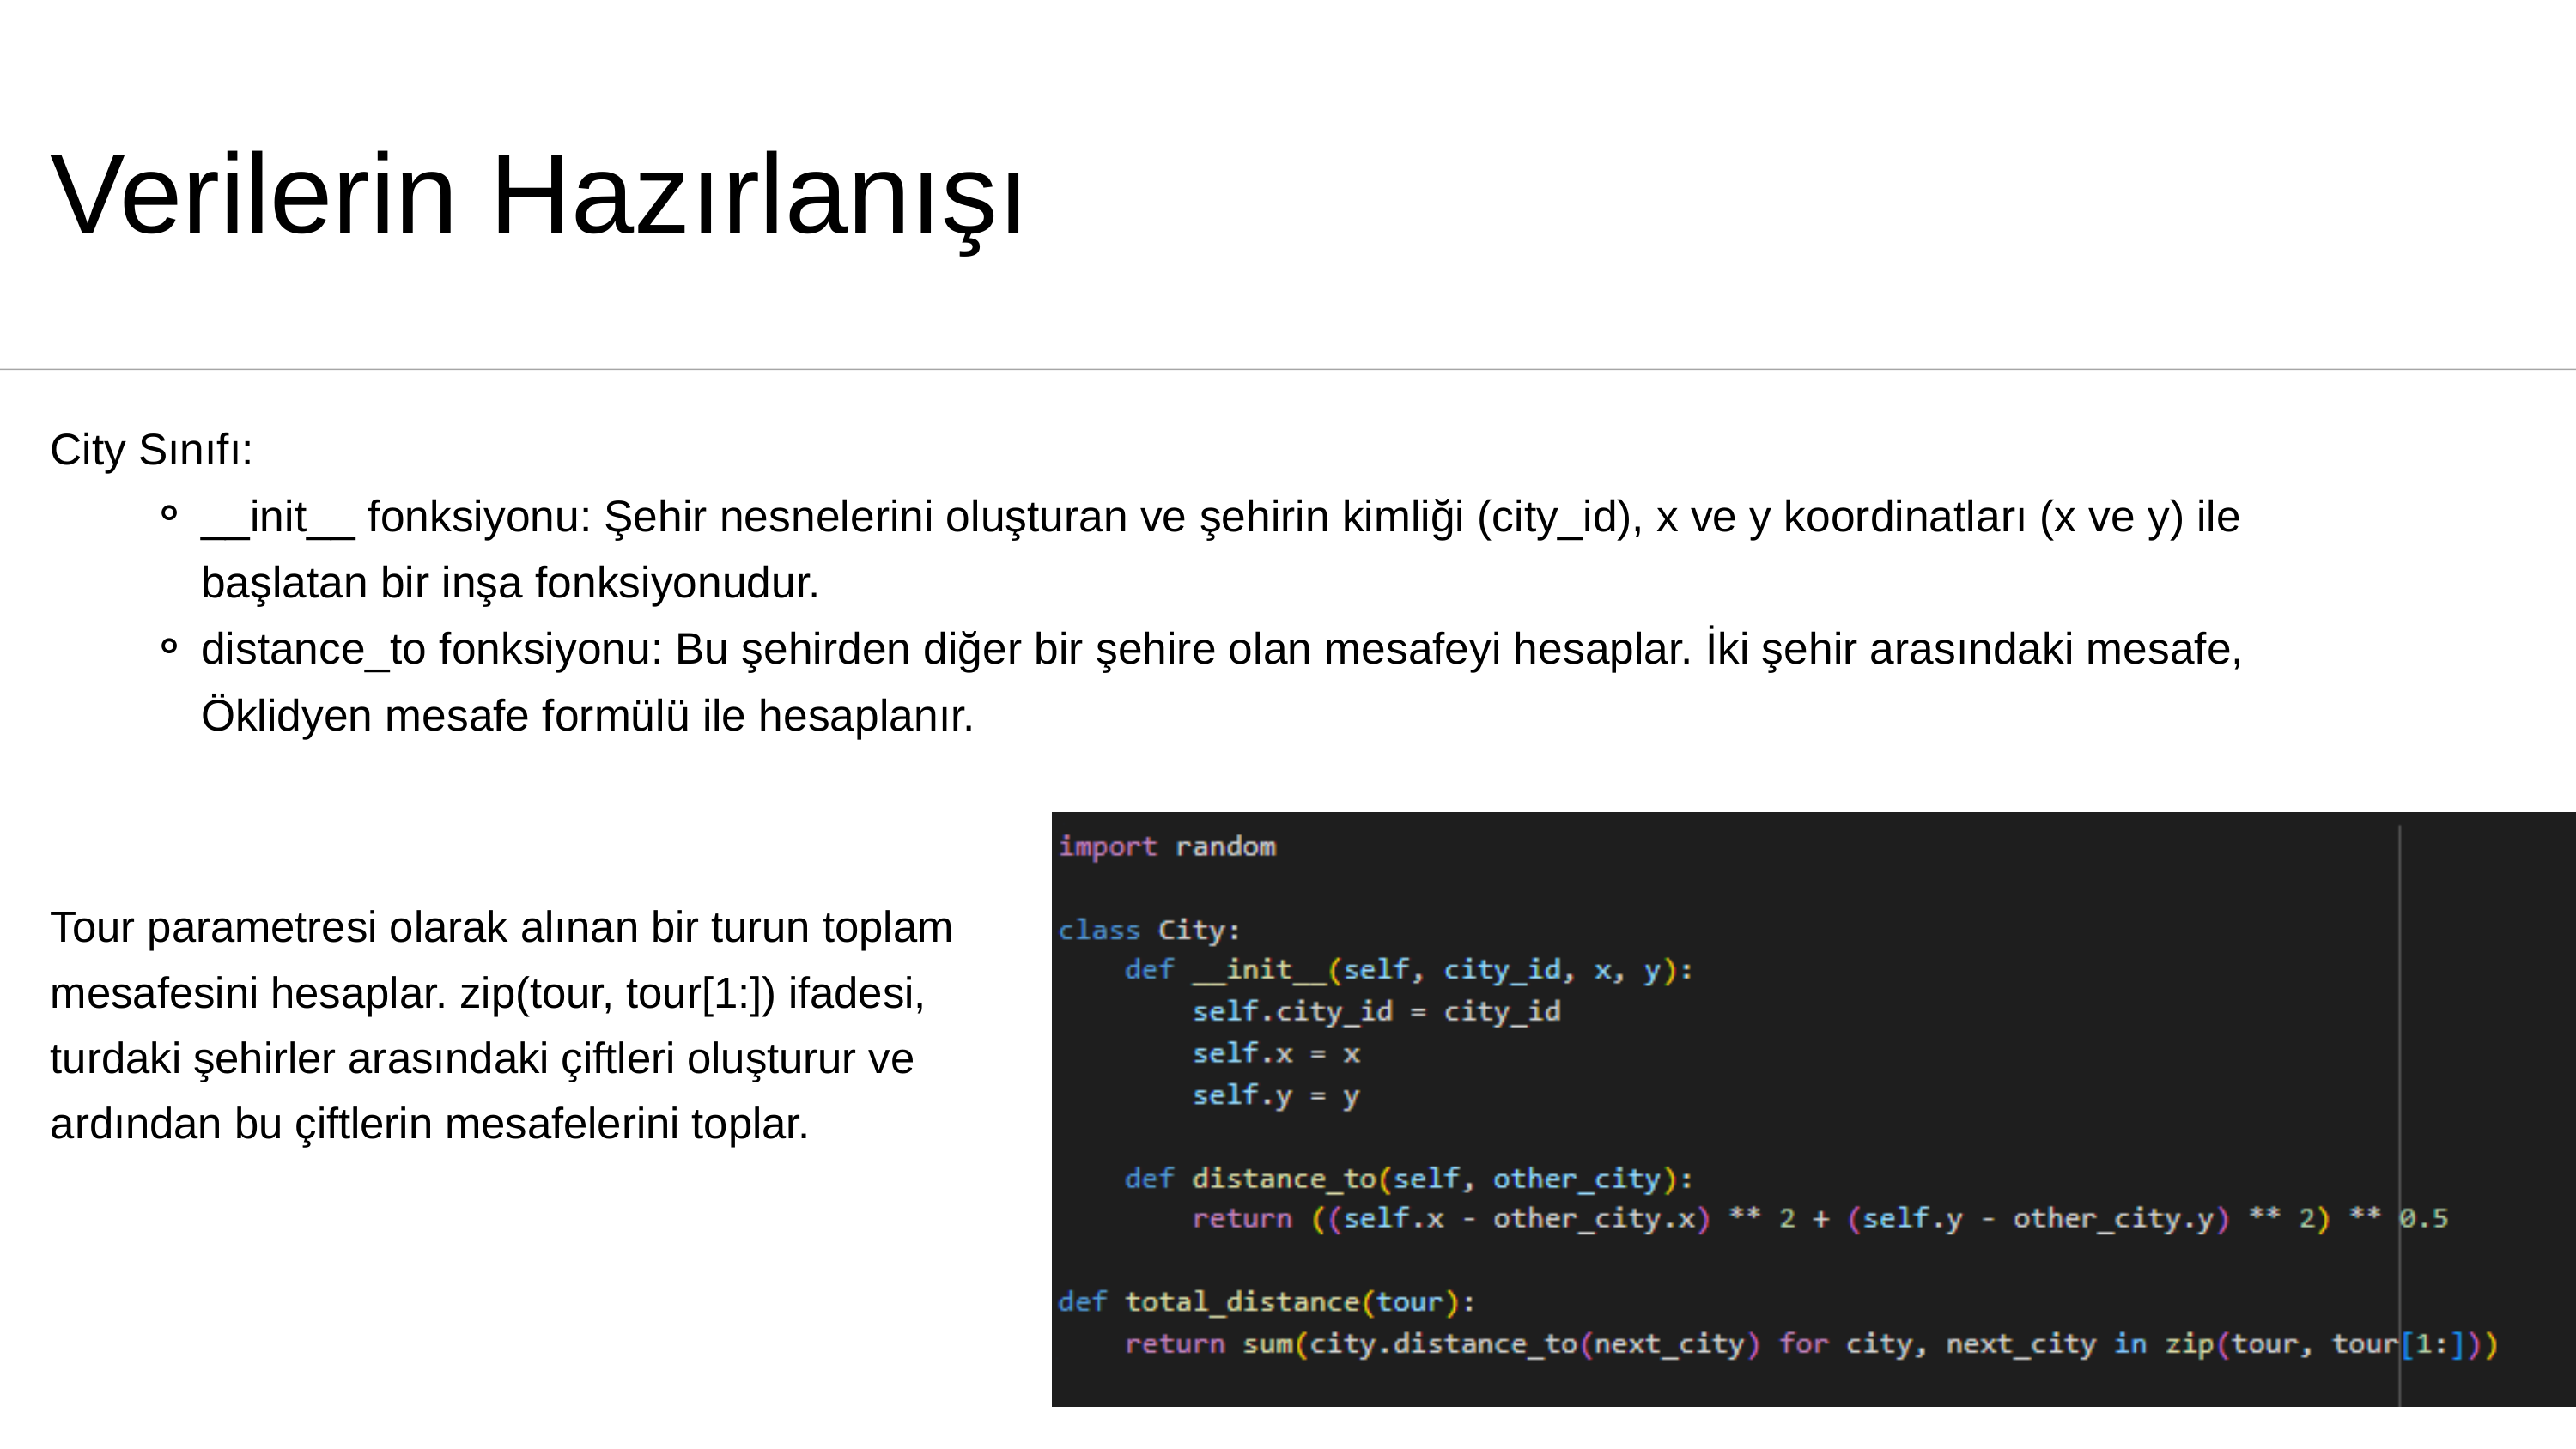

Verilerin Hazırlanışı

City Sınıfı:
__init__ fonksiyonu: Şehir nesnelerini oluşturan ve şehirin kimliği (city_id), x ve y koordinatları (x ve y) ile başlatan bir inşa fonksiyonudur.
distance_to fonksiyonu: Bu şehirden diğer bir şehire olan mesafeyi hesaplar. İki şehir arasındaki mesafe, Öklidyen mesafe formülü ile hesaplanır.

Tour parametresi olarak alınan bir turun toplam mesafesini hesaplar. zip(tour, tour[1:]) ifadesi, turdaki şehirler arasındaki çiftleri oluşturur ve ardından bu çiftlerin mesafelerini toplar.